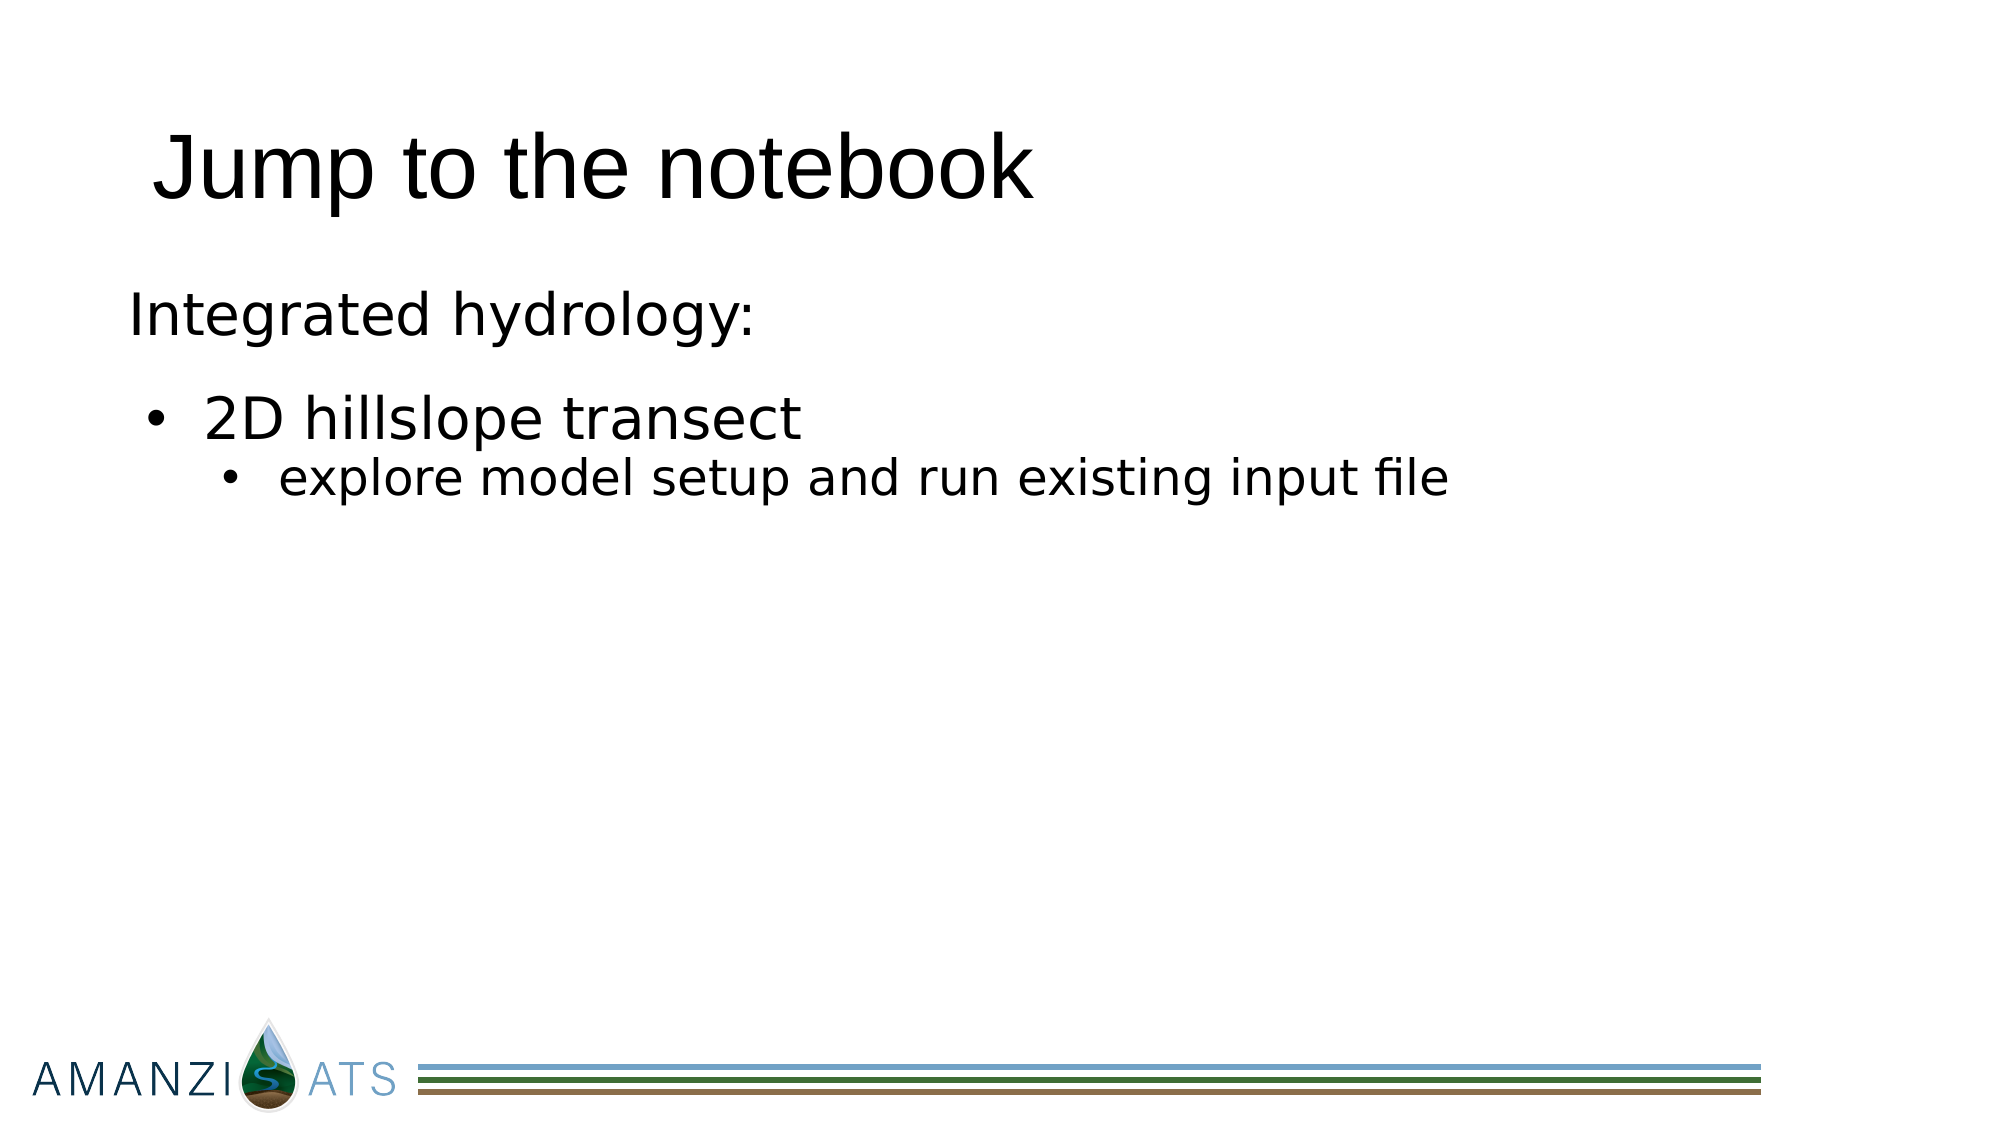

# Jump to the notebook
Integrated hydrology:
2D hillslope transect
explore model setup and run existing input file